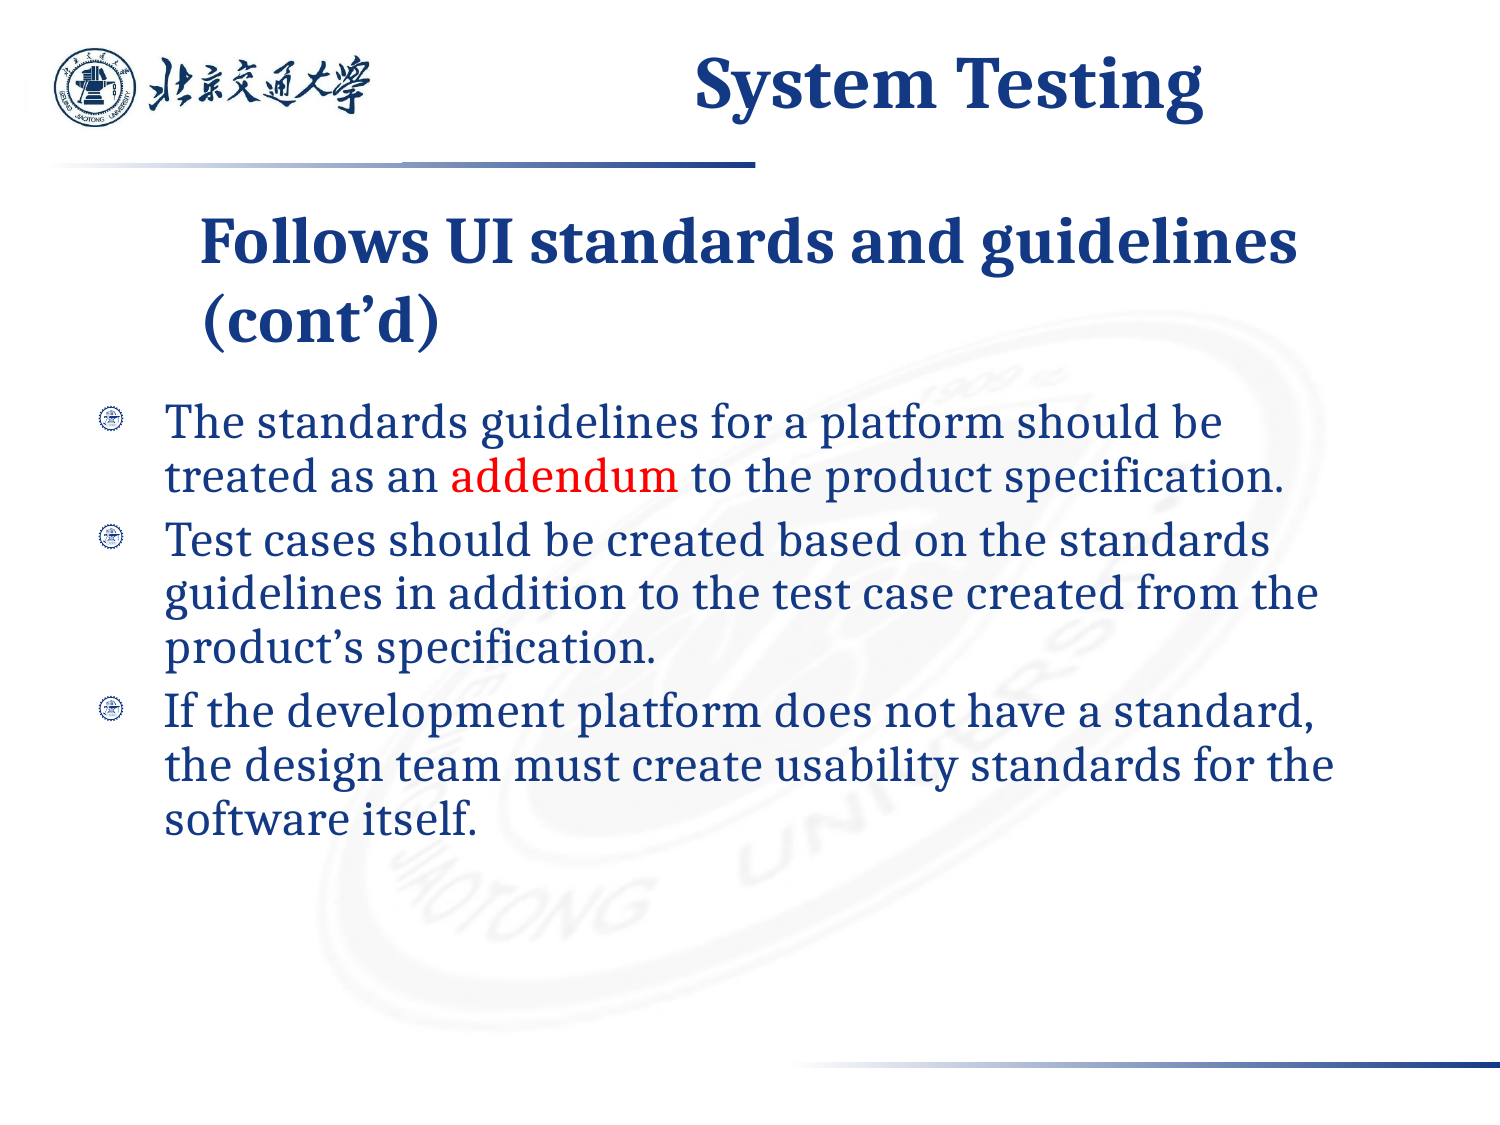

# System Testing
Follows UI standards and guidelines (cont’d)
The standards guidelines for a platform should be treated as an addendum to the product specification.
Test cases should be created based on the standards guidelines in addition to the test case created from the product’s specification.
If the development platform does not have a standard, the design team must create usability standards for the software itself.